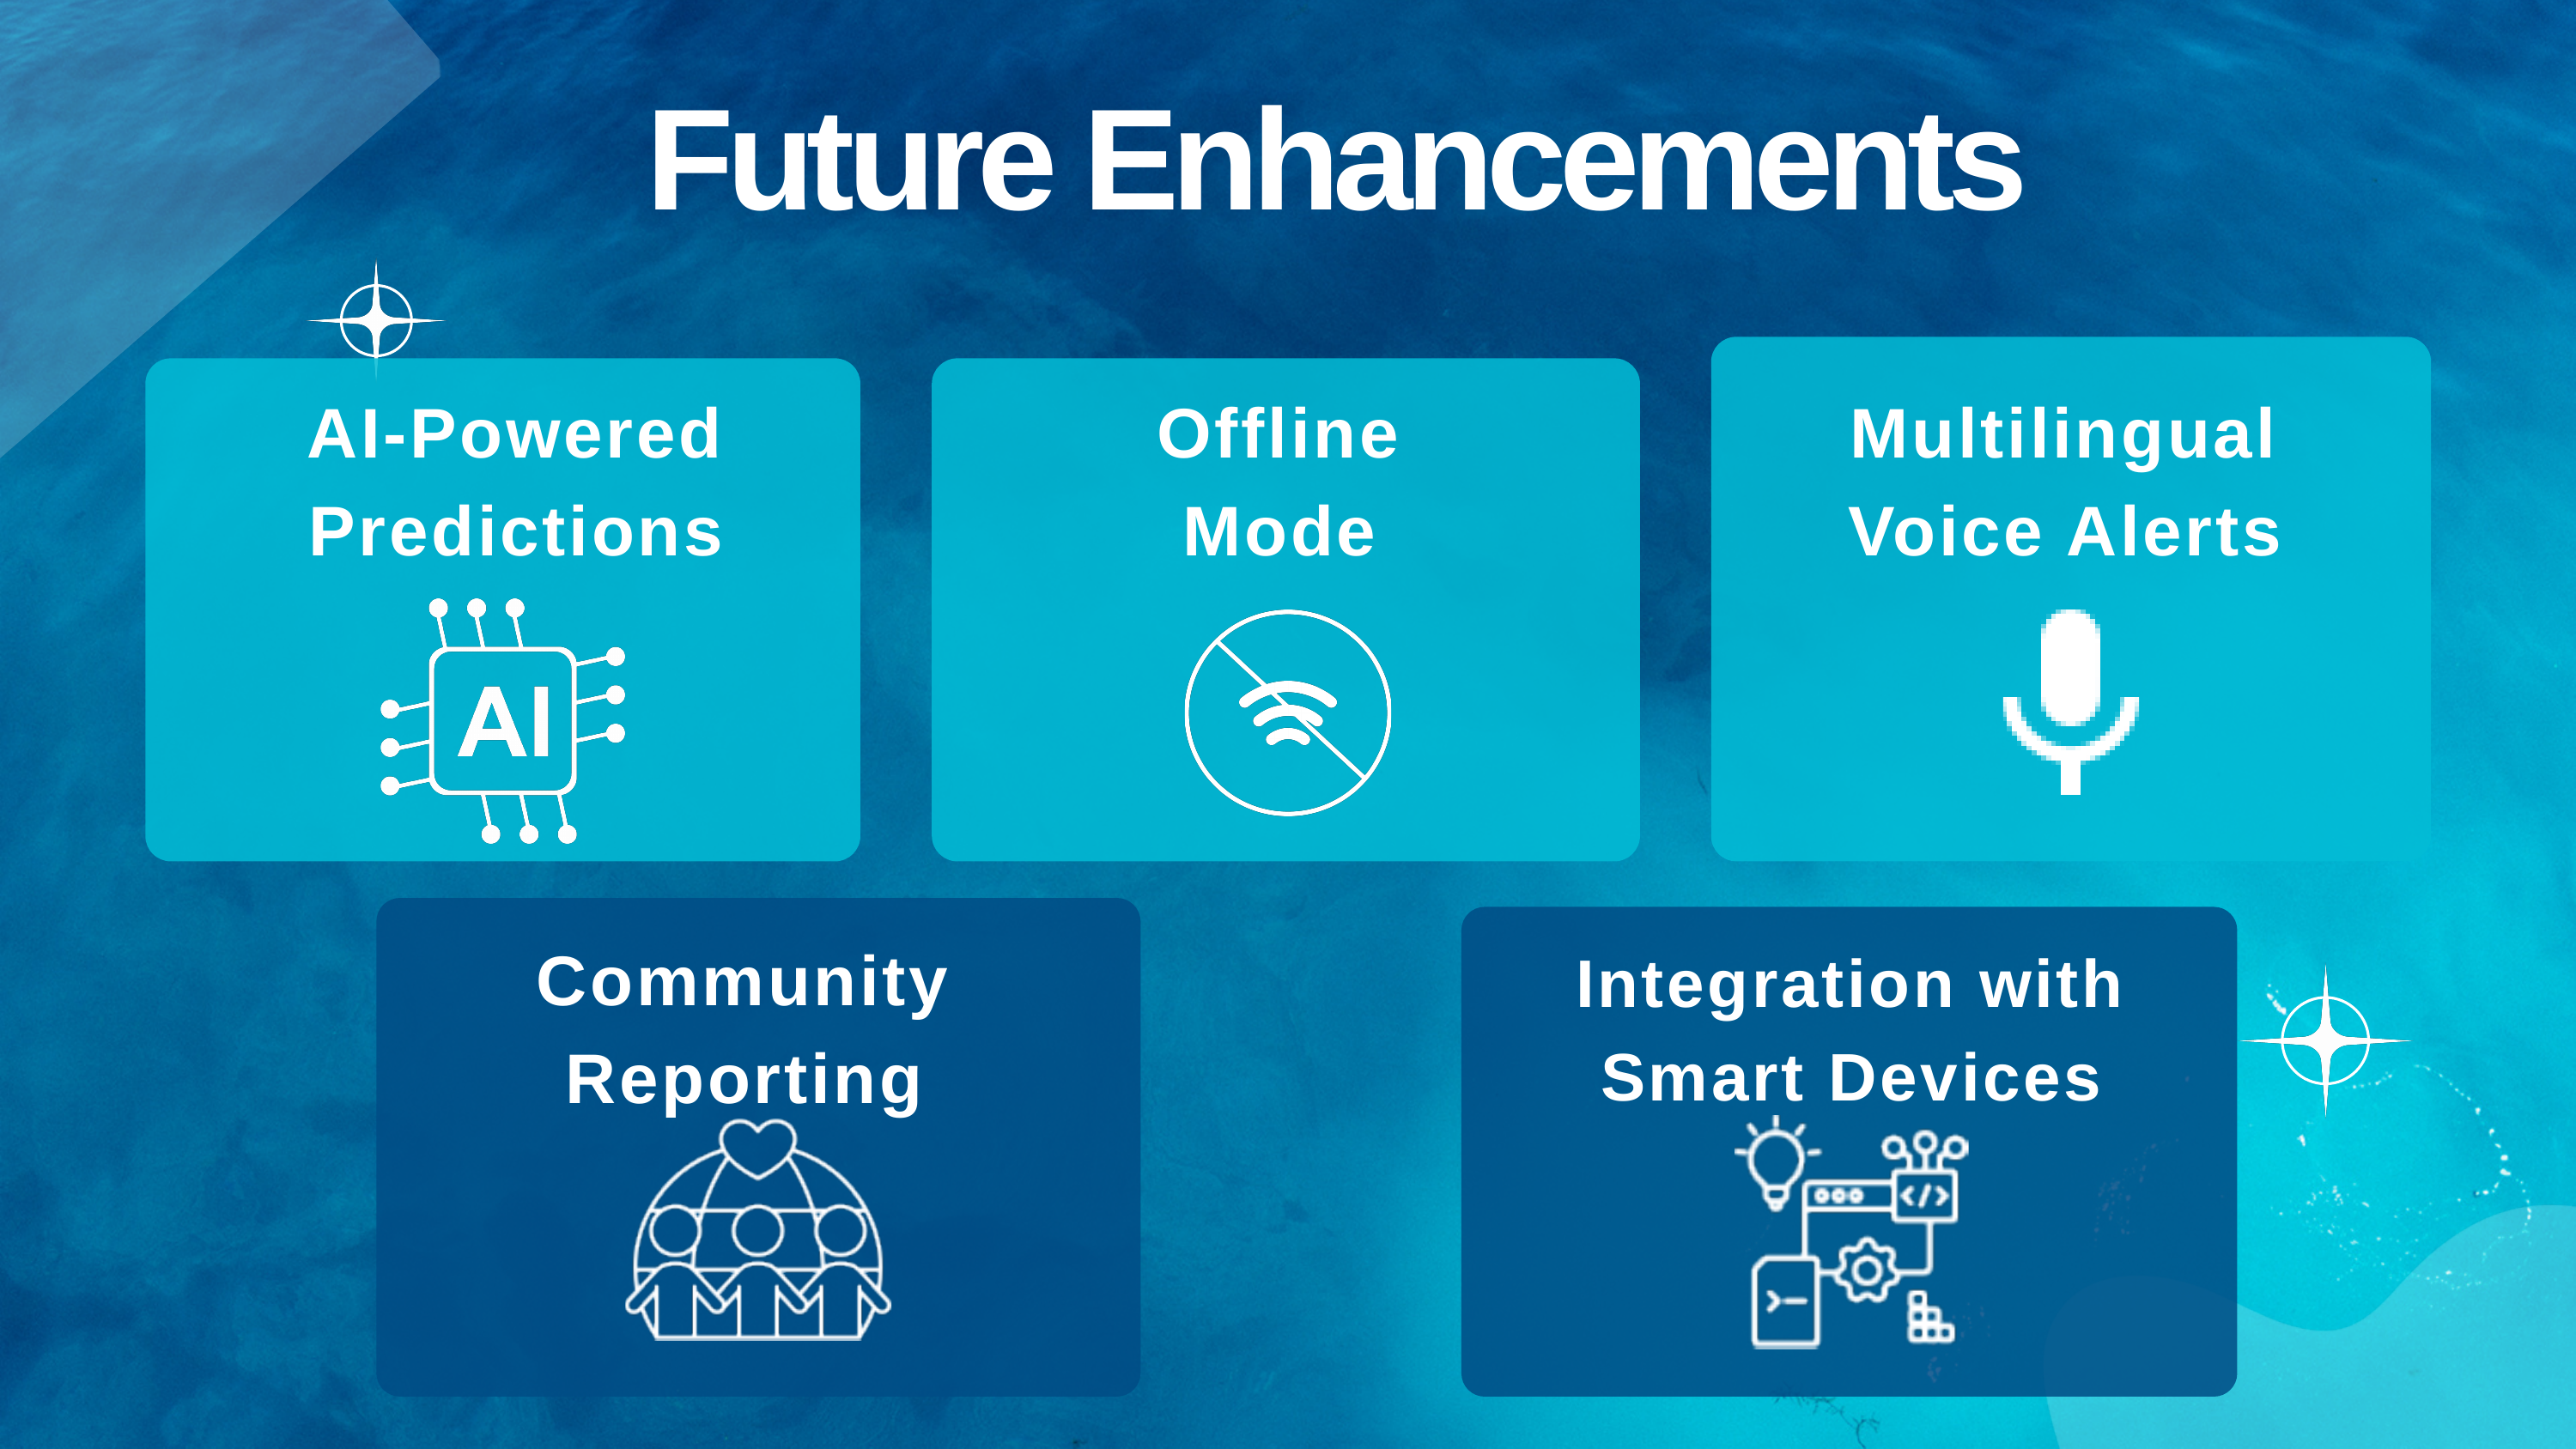

Future Enhancements

AI-Powered Predictions
Offline Mode
Multilingual Voice Alerts

Community Reporting
Integration with Smart Devices